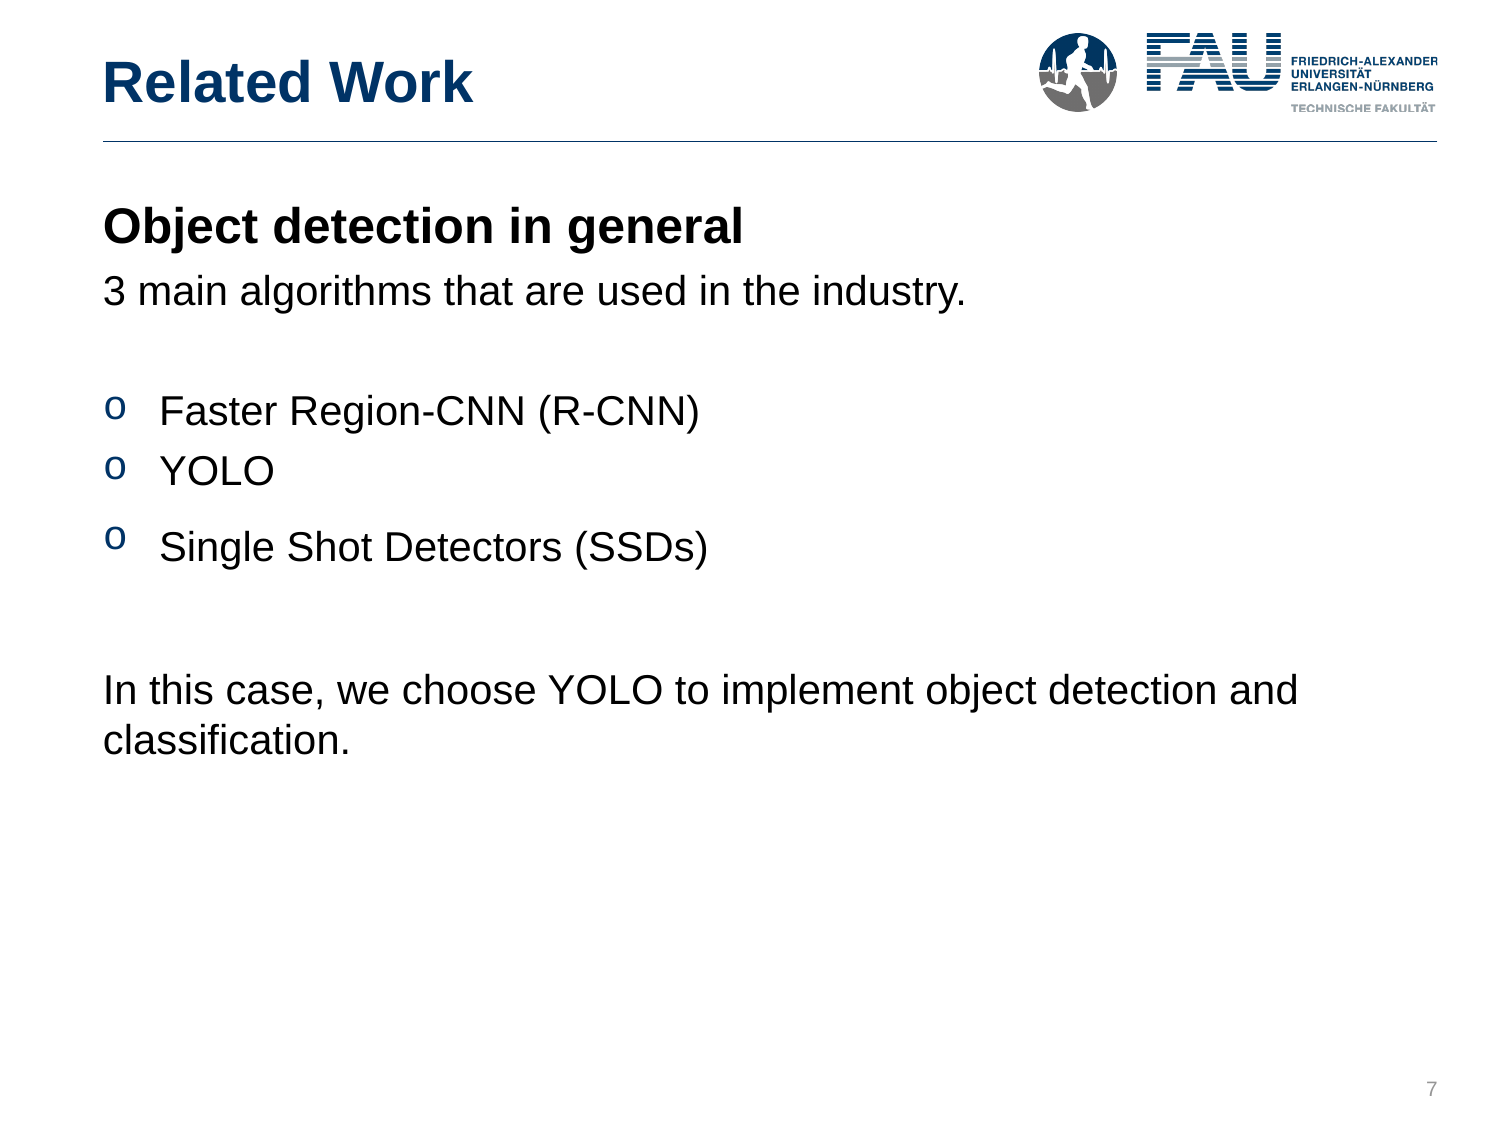

# Related Work

Object detection in general
3 main algorithms that are used in the industry.

Faster Region-CNN (R-CNN)
YOLO
Single Shot Detectors (SSDs)

In this case, we choose YOLO to implement object detection and classification.

7